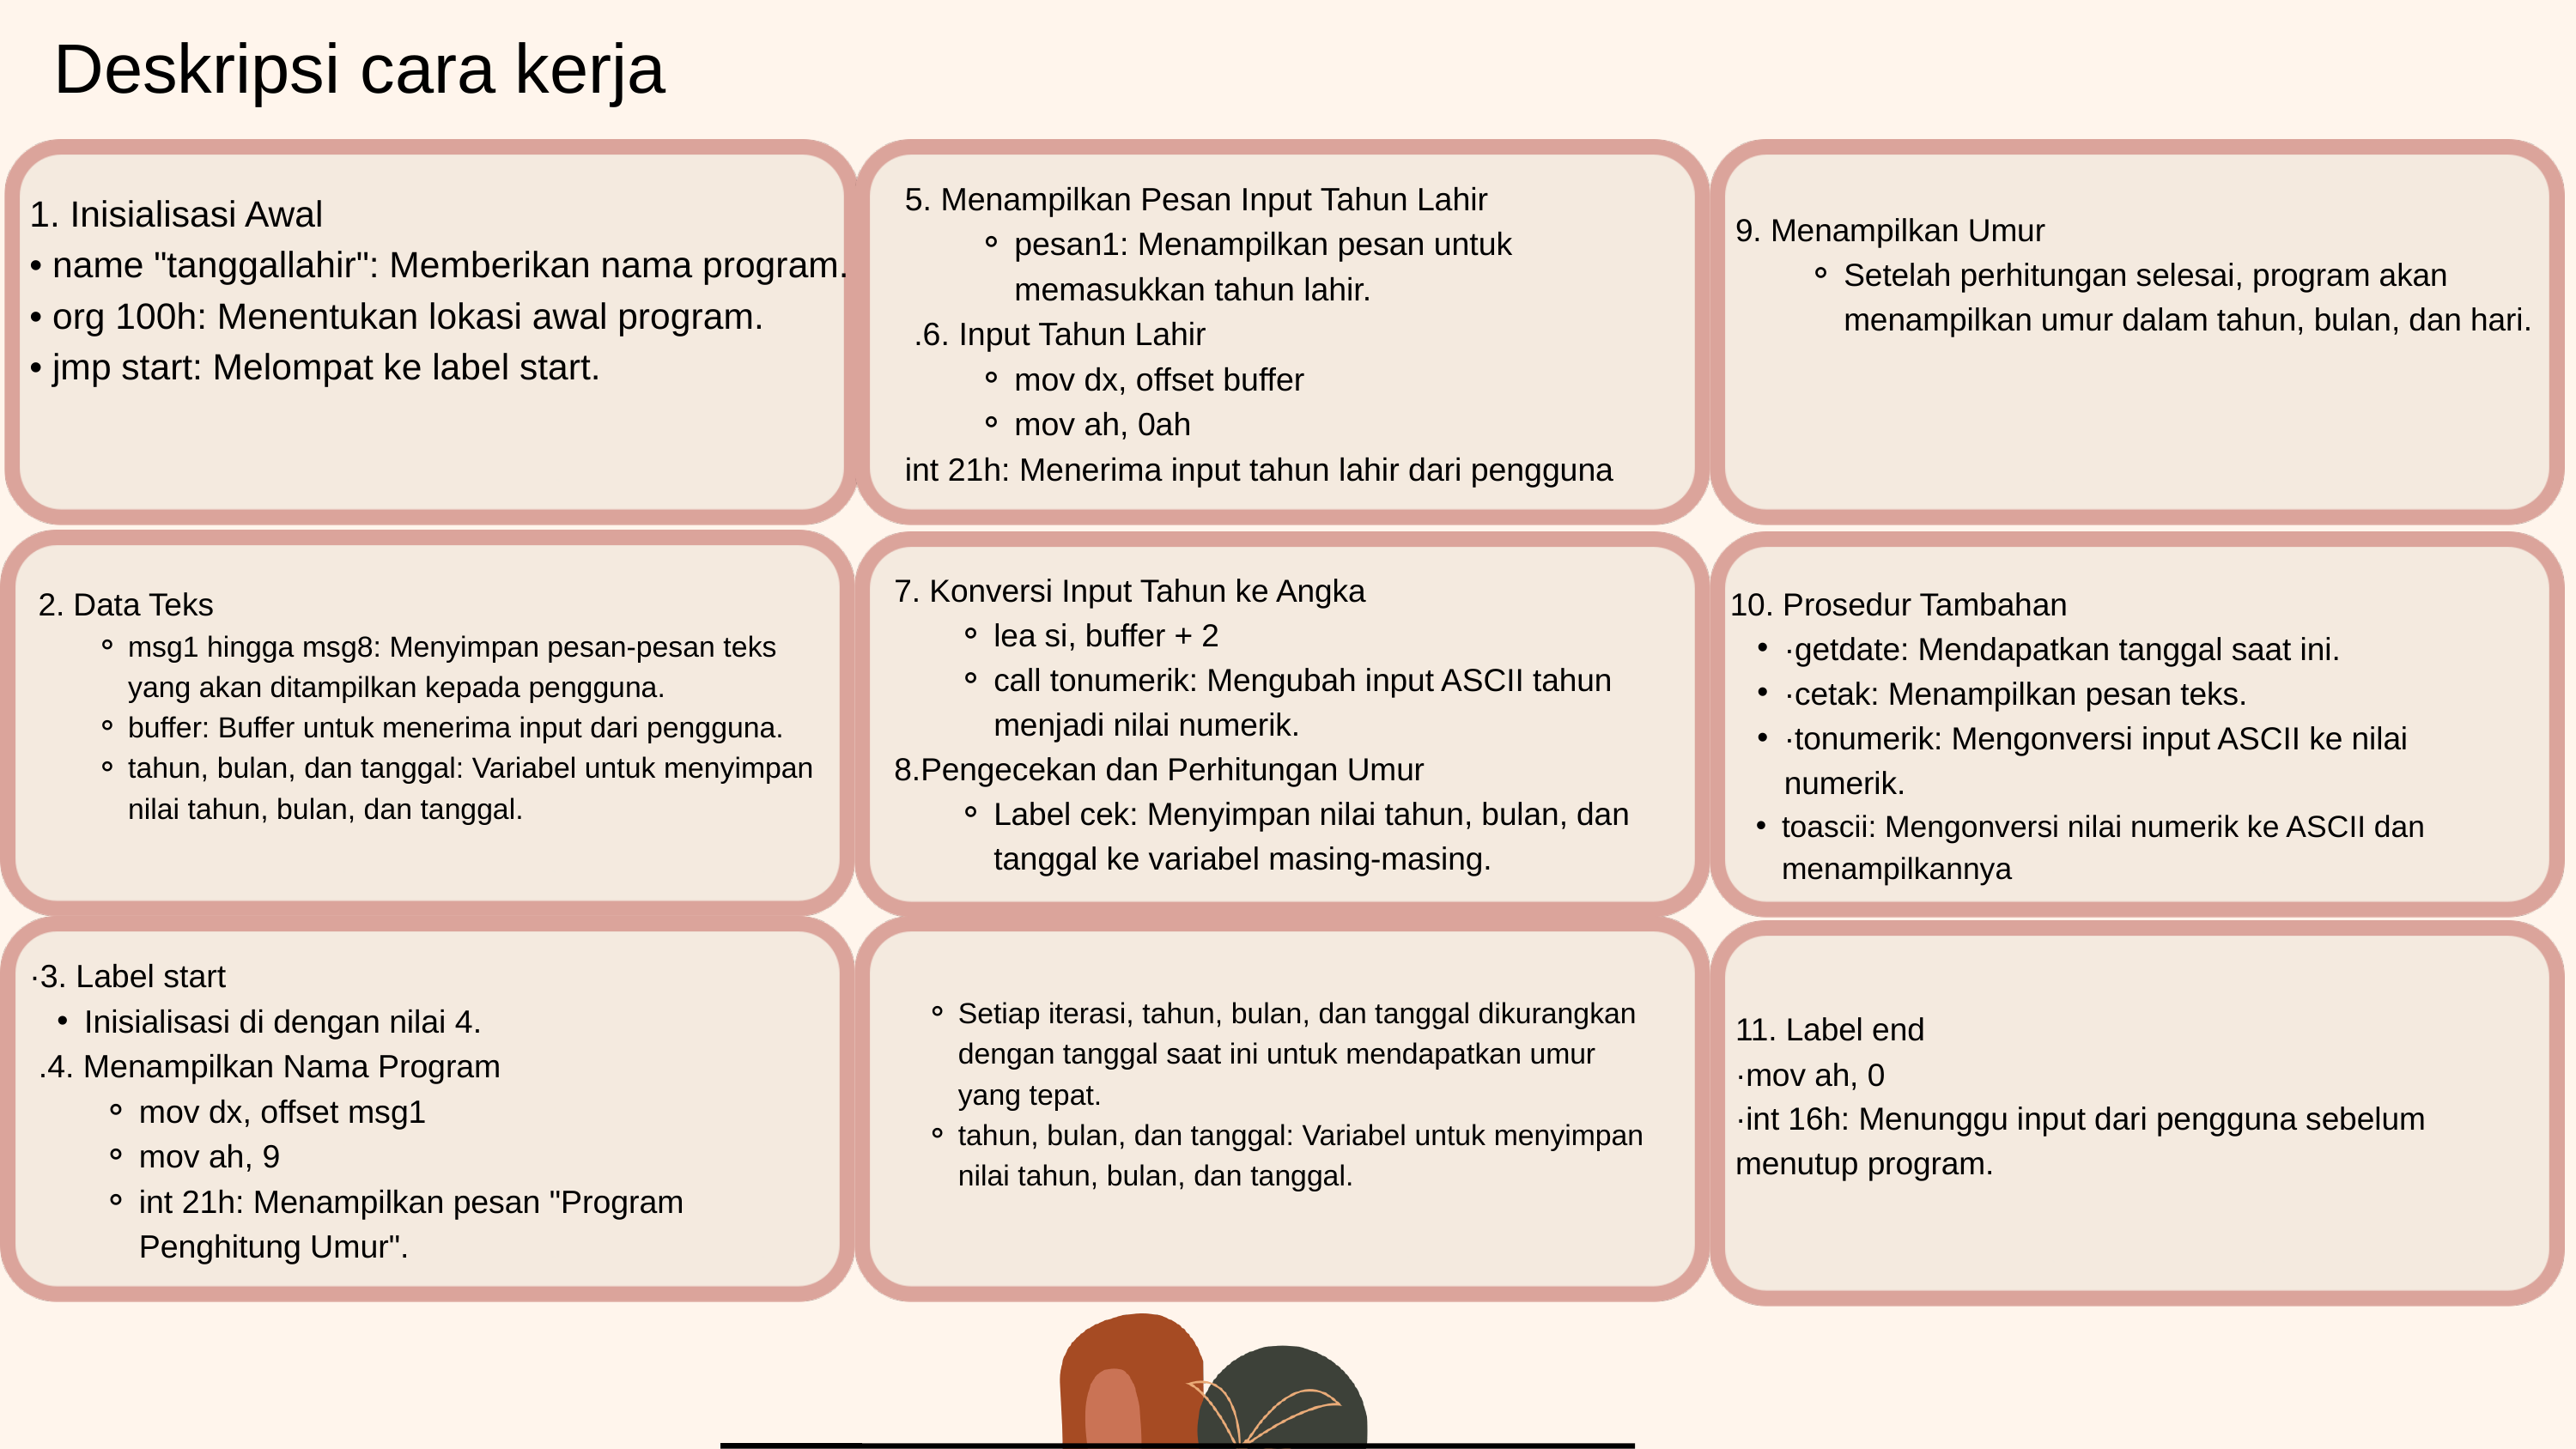

Deskripsi cara kerja

5. Menampilkan Pesan Input Tahun Lahir
pesan1: Menampilkan pesan untuk memasukkan tahun lahir.
 .6. Input Tahun Lahir
mov dx, offset buffer
mov ah, 0ah
int 21h: Menerima input tahun lahir dari pengguna

1. Inisialisasi Awal
• name "tanggallahir": Memberikan nama program.
• org 100h: Menentukan lokasi awal program.
• jmp start: Melompat ke label start.

9. Menampilkan Umur
Setelah perhitungan selesai, program akan menampilkan umur dalam tahun, bulan, dan hari.

 7. Konversi Input Tahun ke Angka
lea si, buffer + 2
call tonumerik: Mengubah input ASCII tahun menjadi nilai numerik.
 8.Pengecekan dan Perhitungan Umur
Label cek: Menyimpan nilai tahun, bulan, dan tanggal ke variabel masing-masing.

 2. Data Teks
msg1 hingga msg8: Menyimpan pesan-pesan teks yang akan ditampilkan kepada pengguna.
buffer: Buffer untuk menerima input dari pengguna.
tahun, bulan, dan tanggal: Variabel untuk menyimpan nilai tahun, bulan, dan tanggal.

10. Prosedur Tambahan
·getdate: Mendapatkan tanggal saat ini.
·cetak: Menampilkan pesan teks.
·tonumerik: Mengonversi input ASCII ke nilai numerik.
toascii: Mengonversi nilai numerik ke ASCII dan menampilkannya

·3. Label start
Inisialisasi di dengan nilai 4.
 .4. Menampilkan Nama Program
mov dx, offset msg1
mov ah, 9
int 21h: Menampilkan pesan "Program Penghitung Umur".

Setiap iterasi, tahun, bulan, dan tanggal dikurangkan dengan tanggal saat ini untuk mendapatkan umur yang tepat.
tahun, bulan, dan tanggal: Variabel untuk menyimpan nilai tahun, bulan, dan tanggal.

11. Label end
·mov ah, 0
·int 16h: Menunggu input dari pengguna sebelum menutup program.